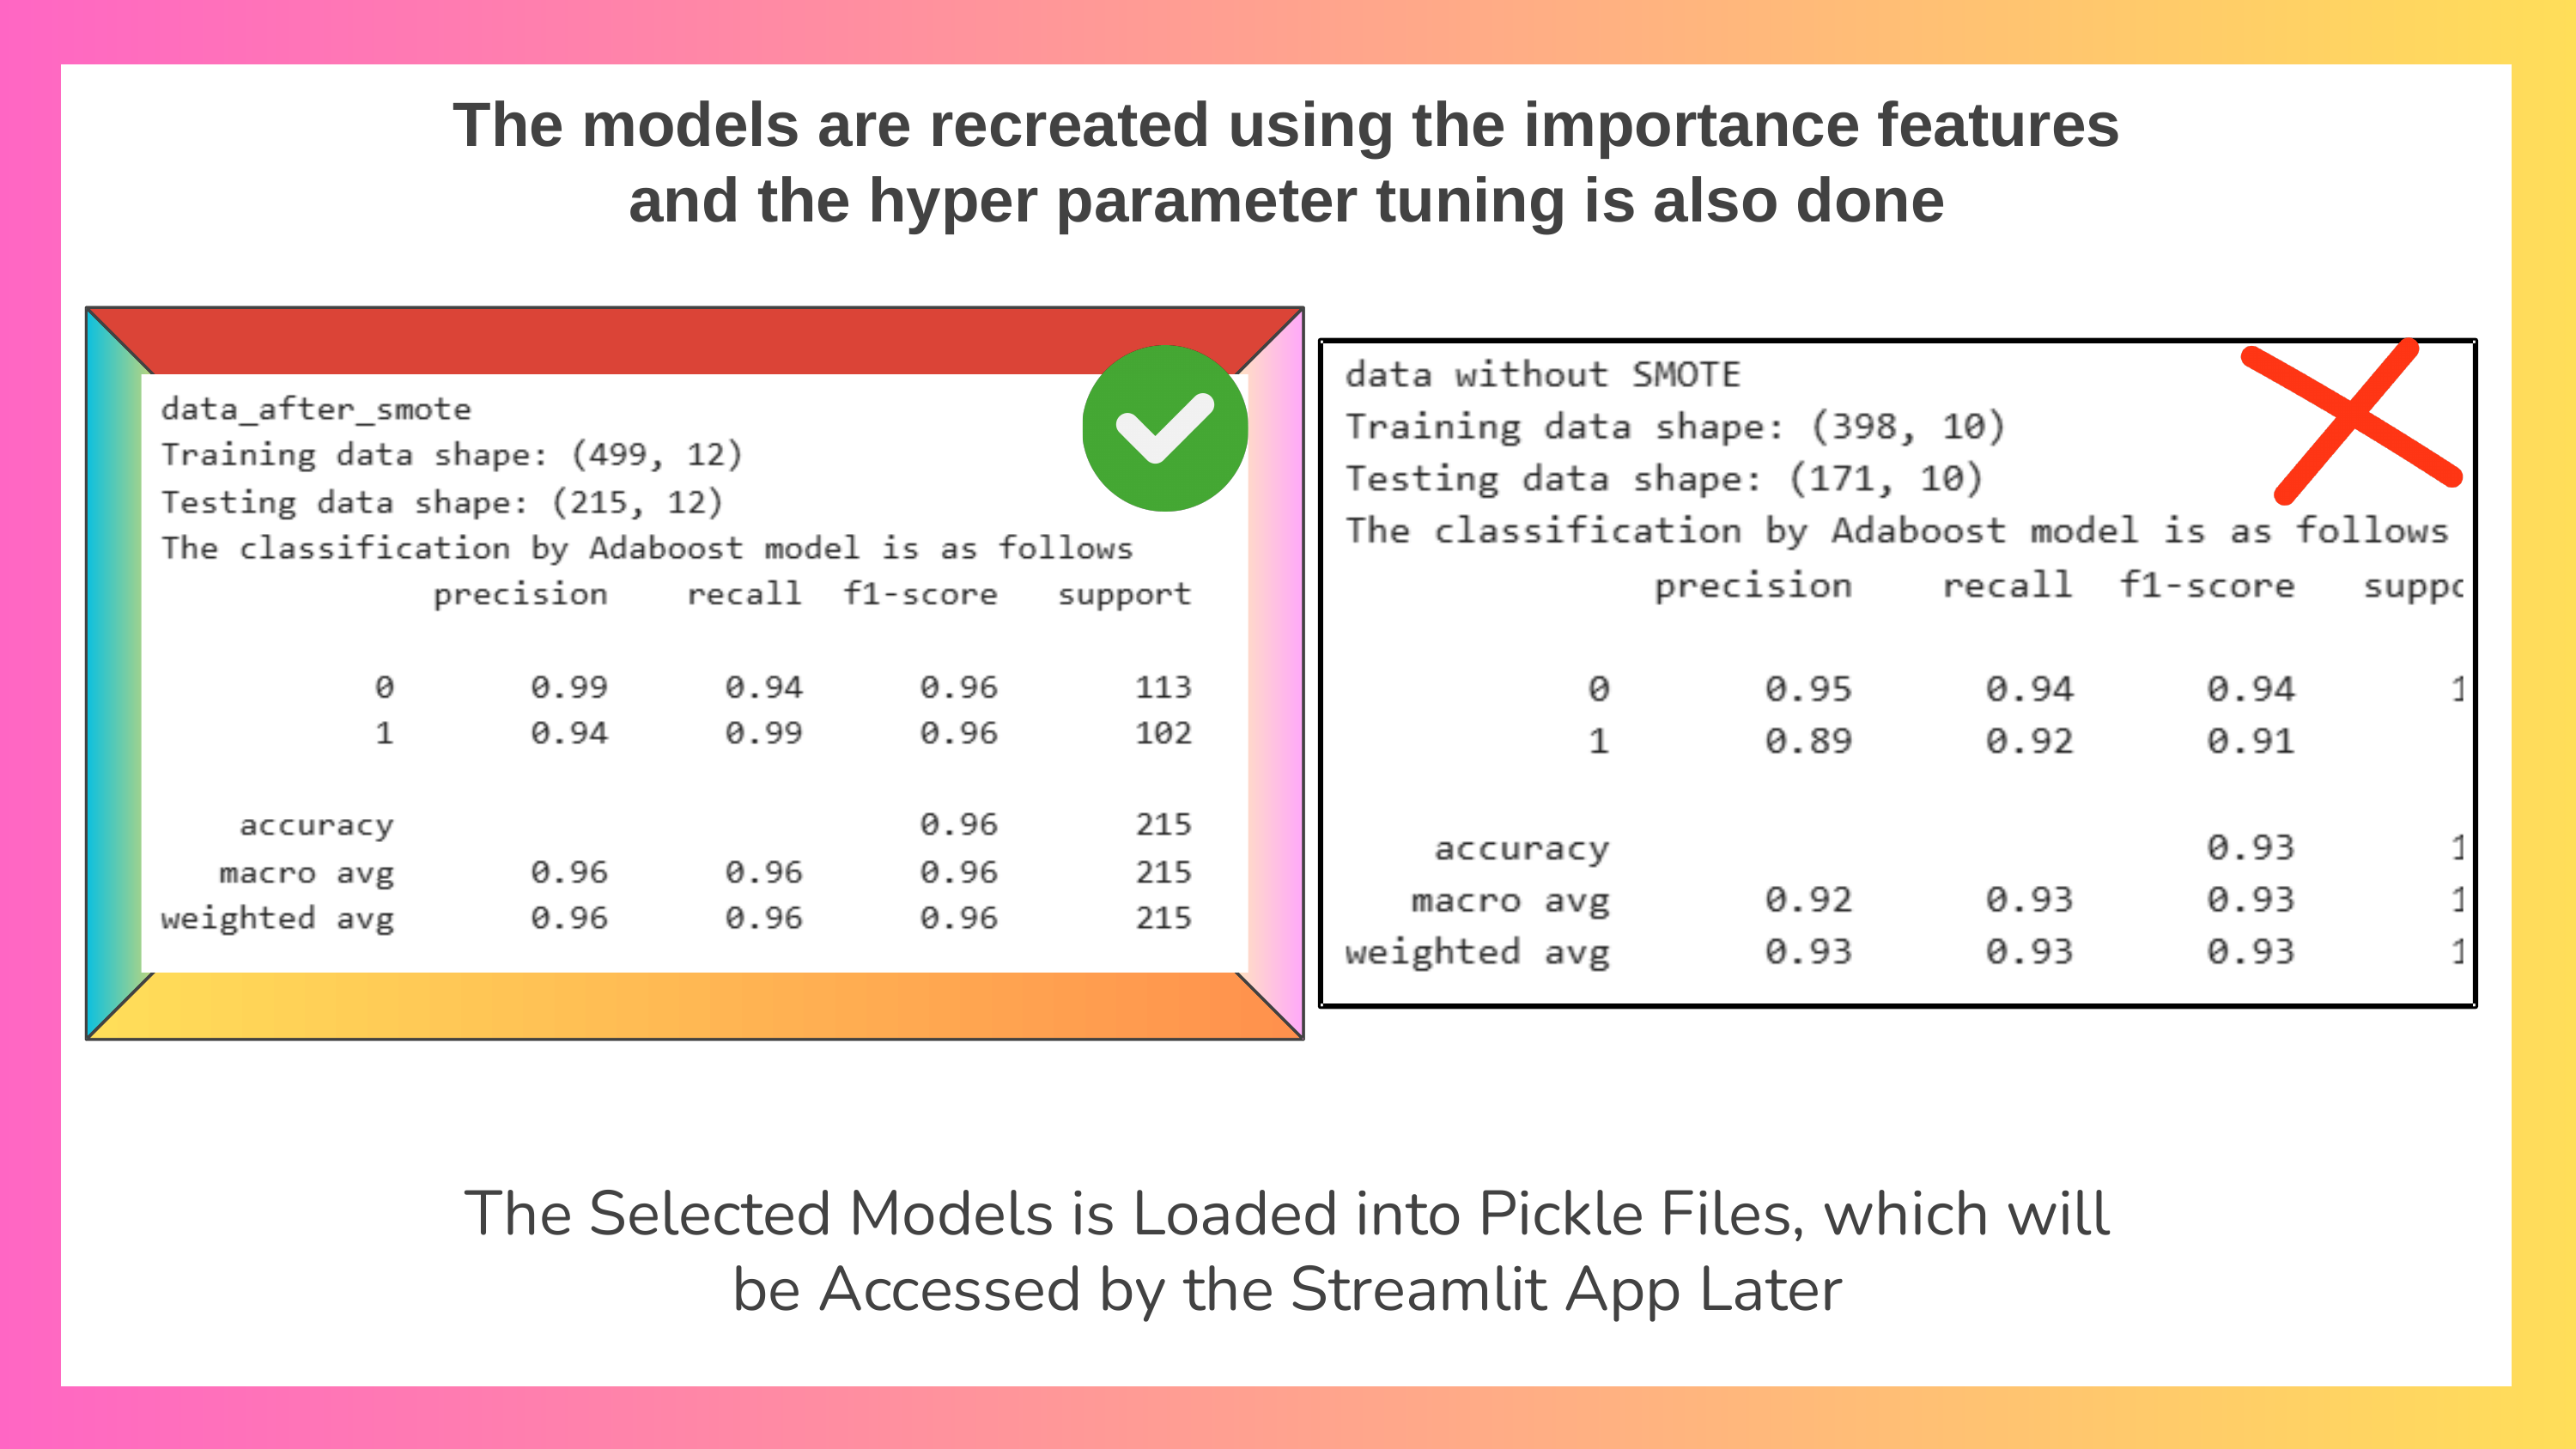

The models are recreated using the importance features and the hyper parameter tuning is also done

The Selected Models is Loaded into Pickle Files, which will be Accessed by the Streamlit App Later